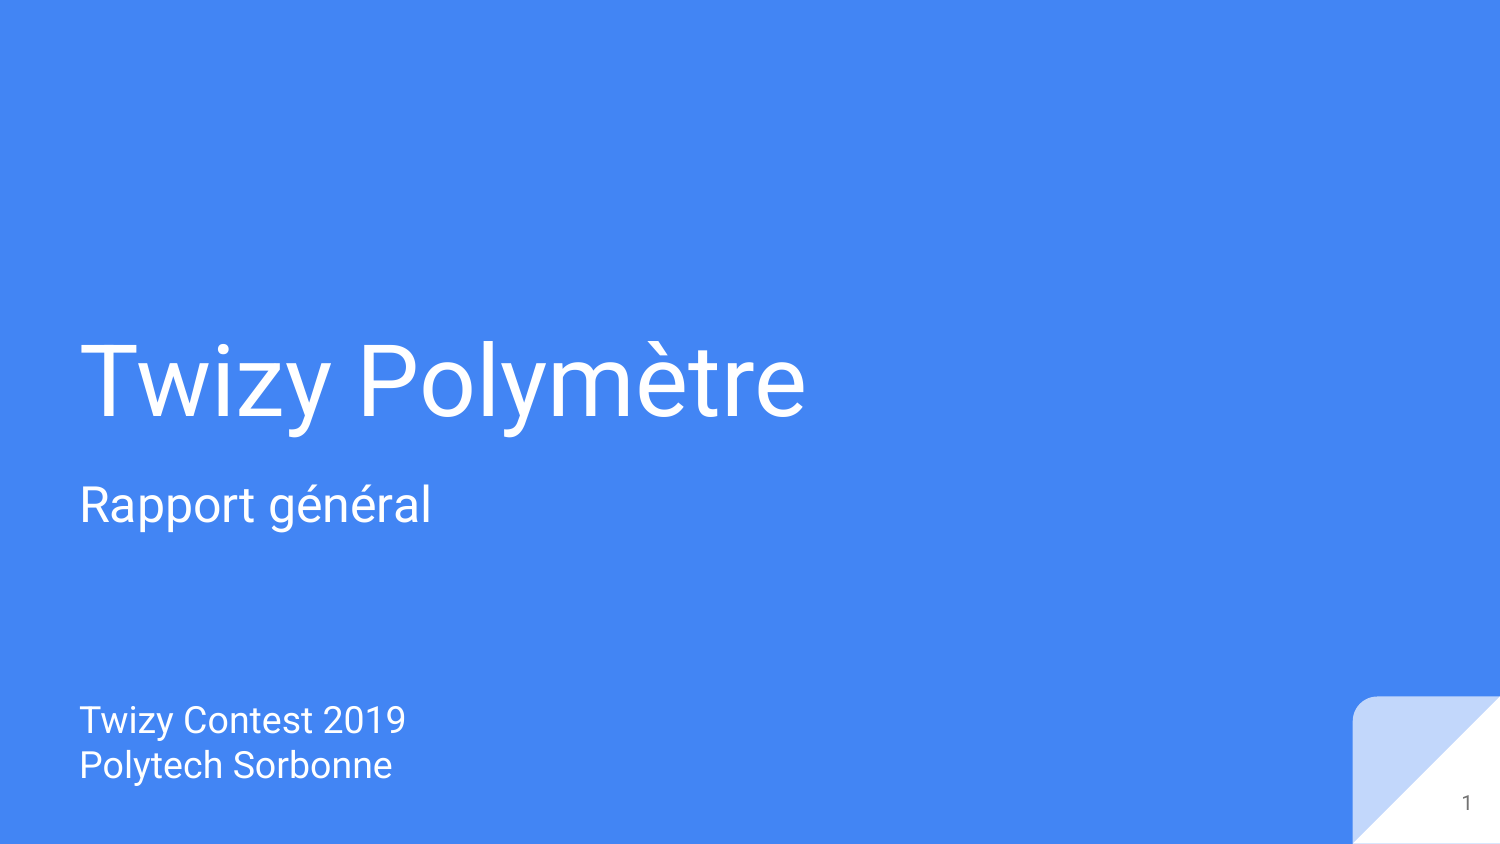

# Twizy Polymètre
Rapport général
Twizy Contest 2019
Polytech Sorbonne
1